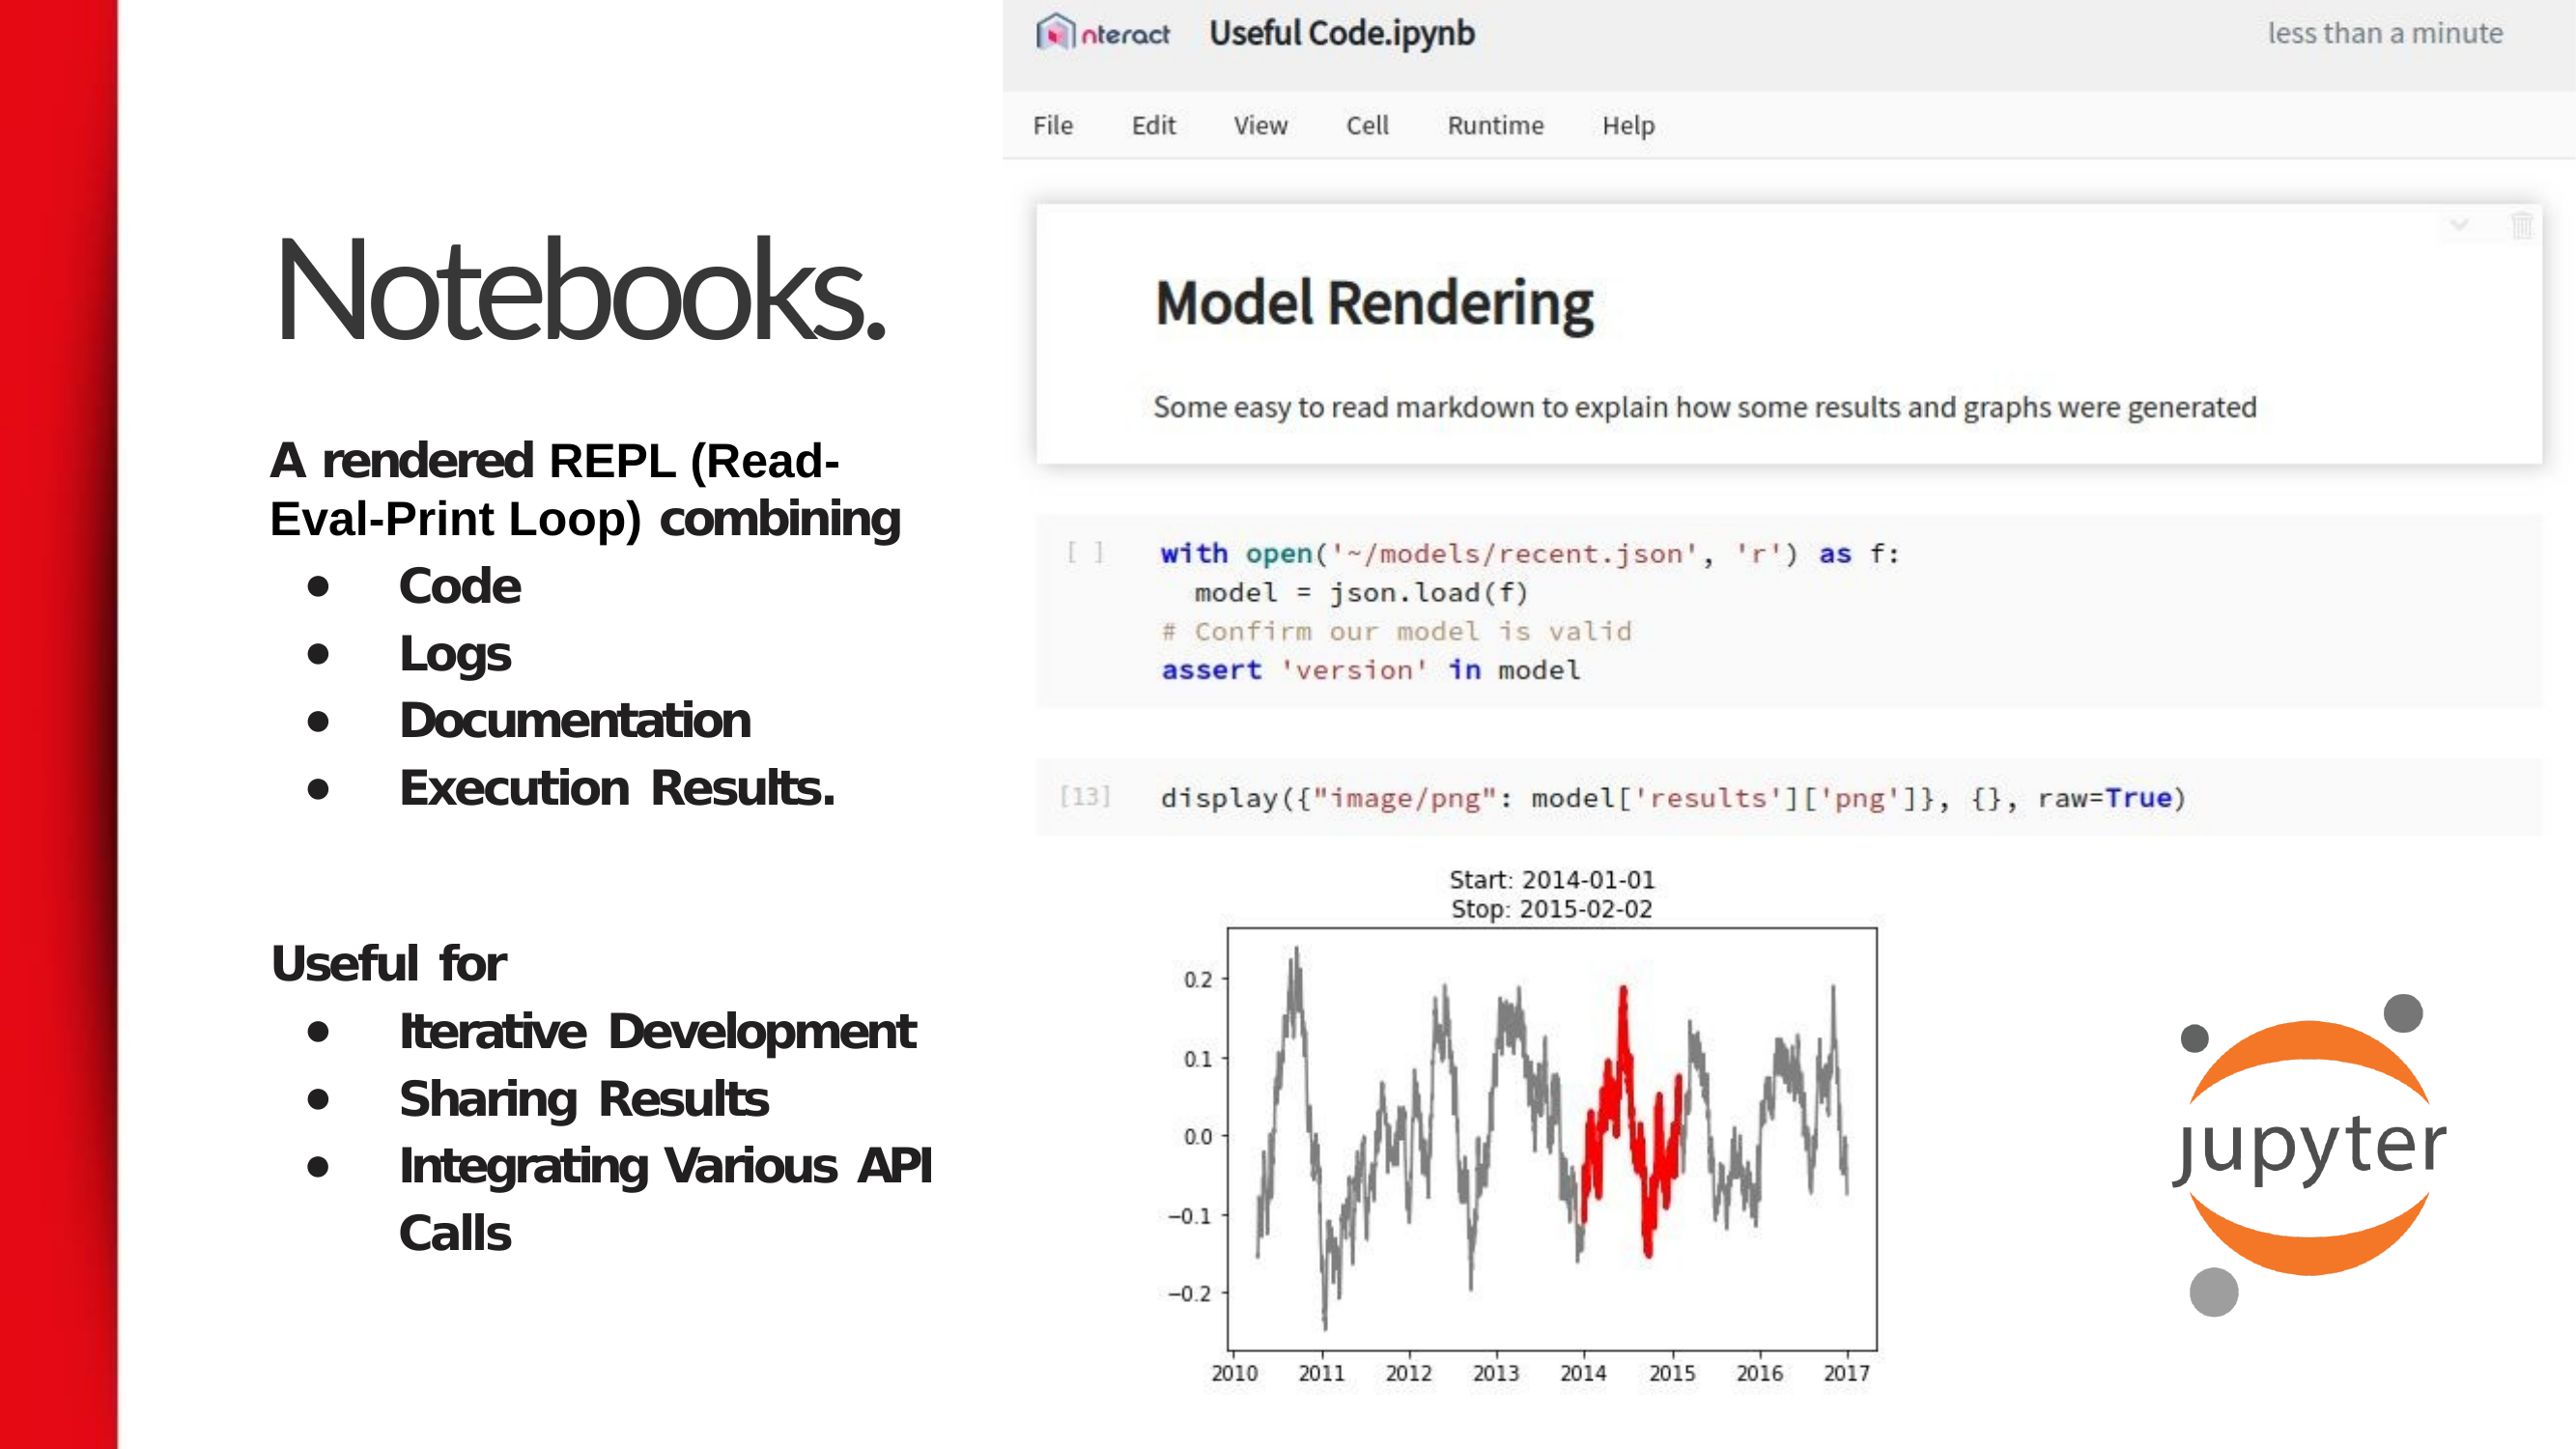

# Notebooks.
A rendered REPL (Read-Eval-Print Loop) combining
Code
Logs
Documentation
Execution Results.

Useful for
Iterative Development
Sharing Results
Integrating Various API  Calls